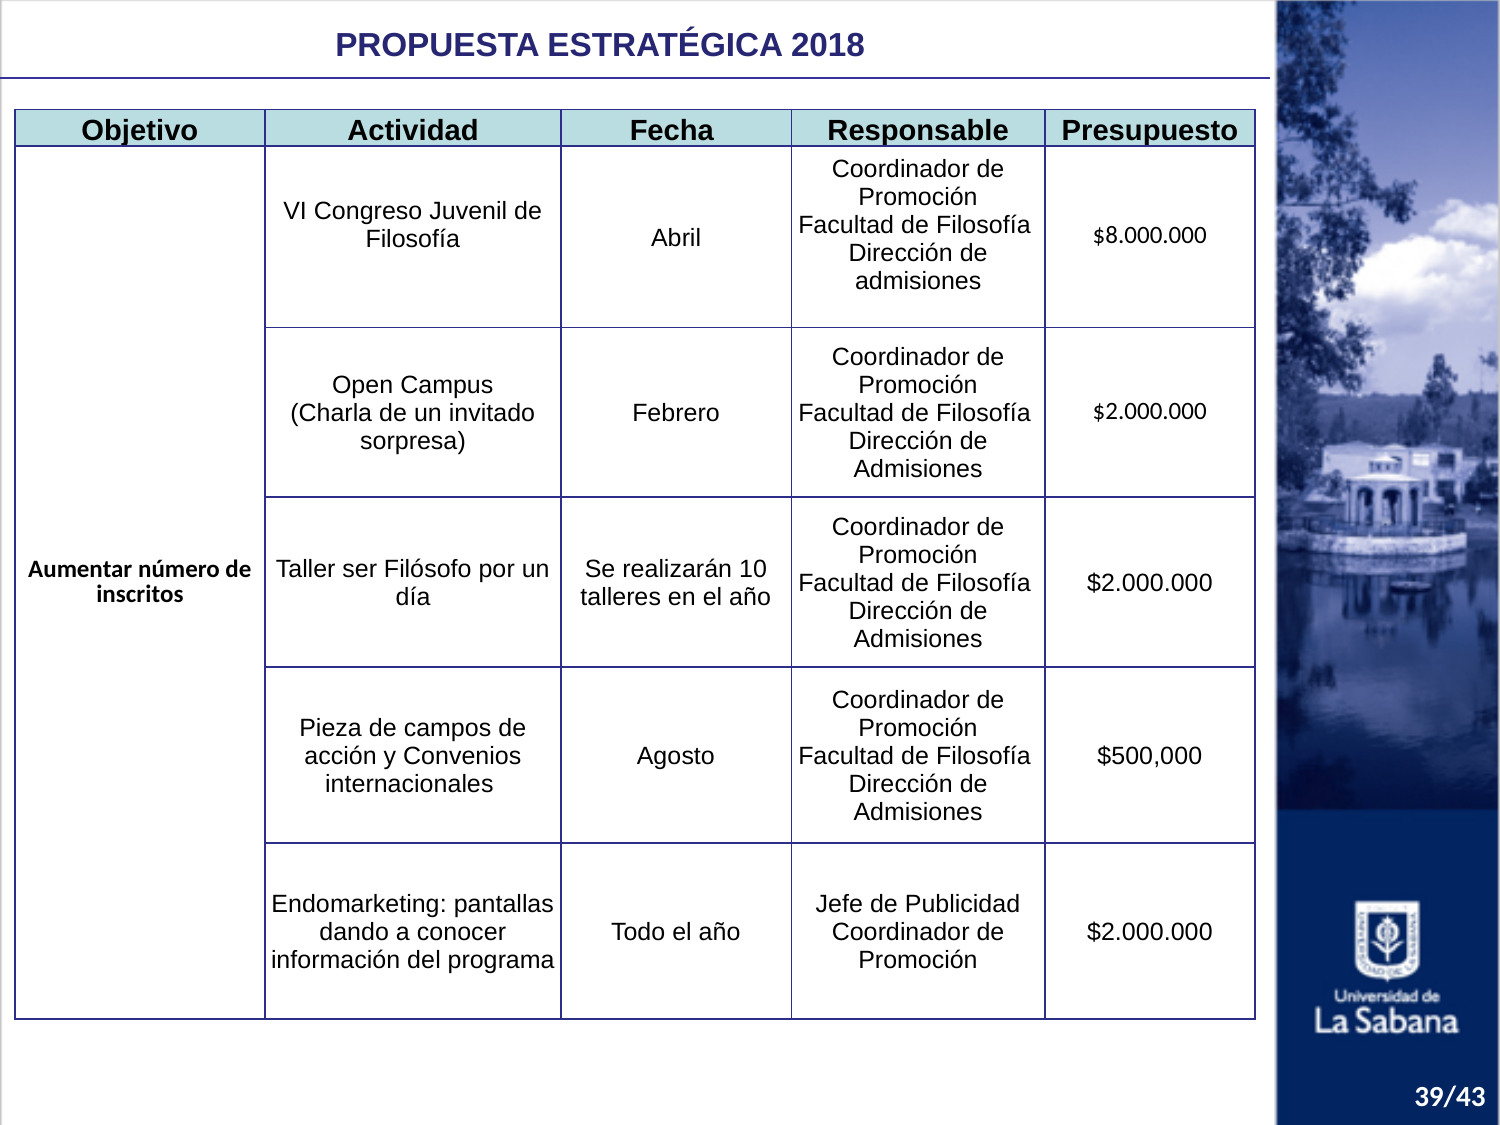

PROPUESTA ESTRATÉGICA 2018
| Objetivo | Actividad | Fecha | Responsable | Presupuesto |
| --- | --- | --- | --- | --- |
| Aumentar número de inscritos | VI Congreso Juvenil de Filosofía | Abril | Coordinador de Promoción Facultad de Filosofía Dirección de admisiones | $8.000.000 |
|  | Open Campus (Charla de un invitado sorpresa) | Febrero | Coordinador de Promoción Facultad de Filosofía Dirección de Admisiones | $2.000.000 |
|  | Taller ser Filósofo por un día | Se realizarán 10 talleres en el año | Coordinador de Promoción Facultad de Filosofía Dirección de Admisiones | $2.000.000 |
|  | Pieza de campos de acción y Convenios internacionales | Agosto | Coordinador de Promoción Facultad de Filosofía Dirección de Admisiones | $500,000 |
|  | Endomarketing: pantallas dando a conocer información del programa | Todo el año | Jefe de Publicidad Coordinador de Promoción | $2.000.000 |
39/43